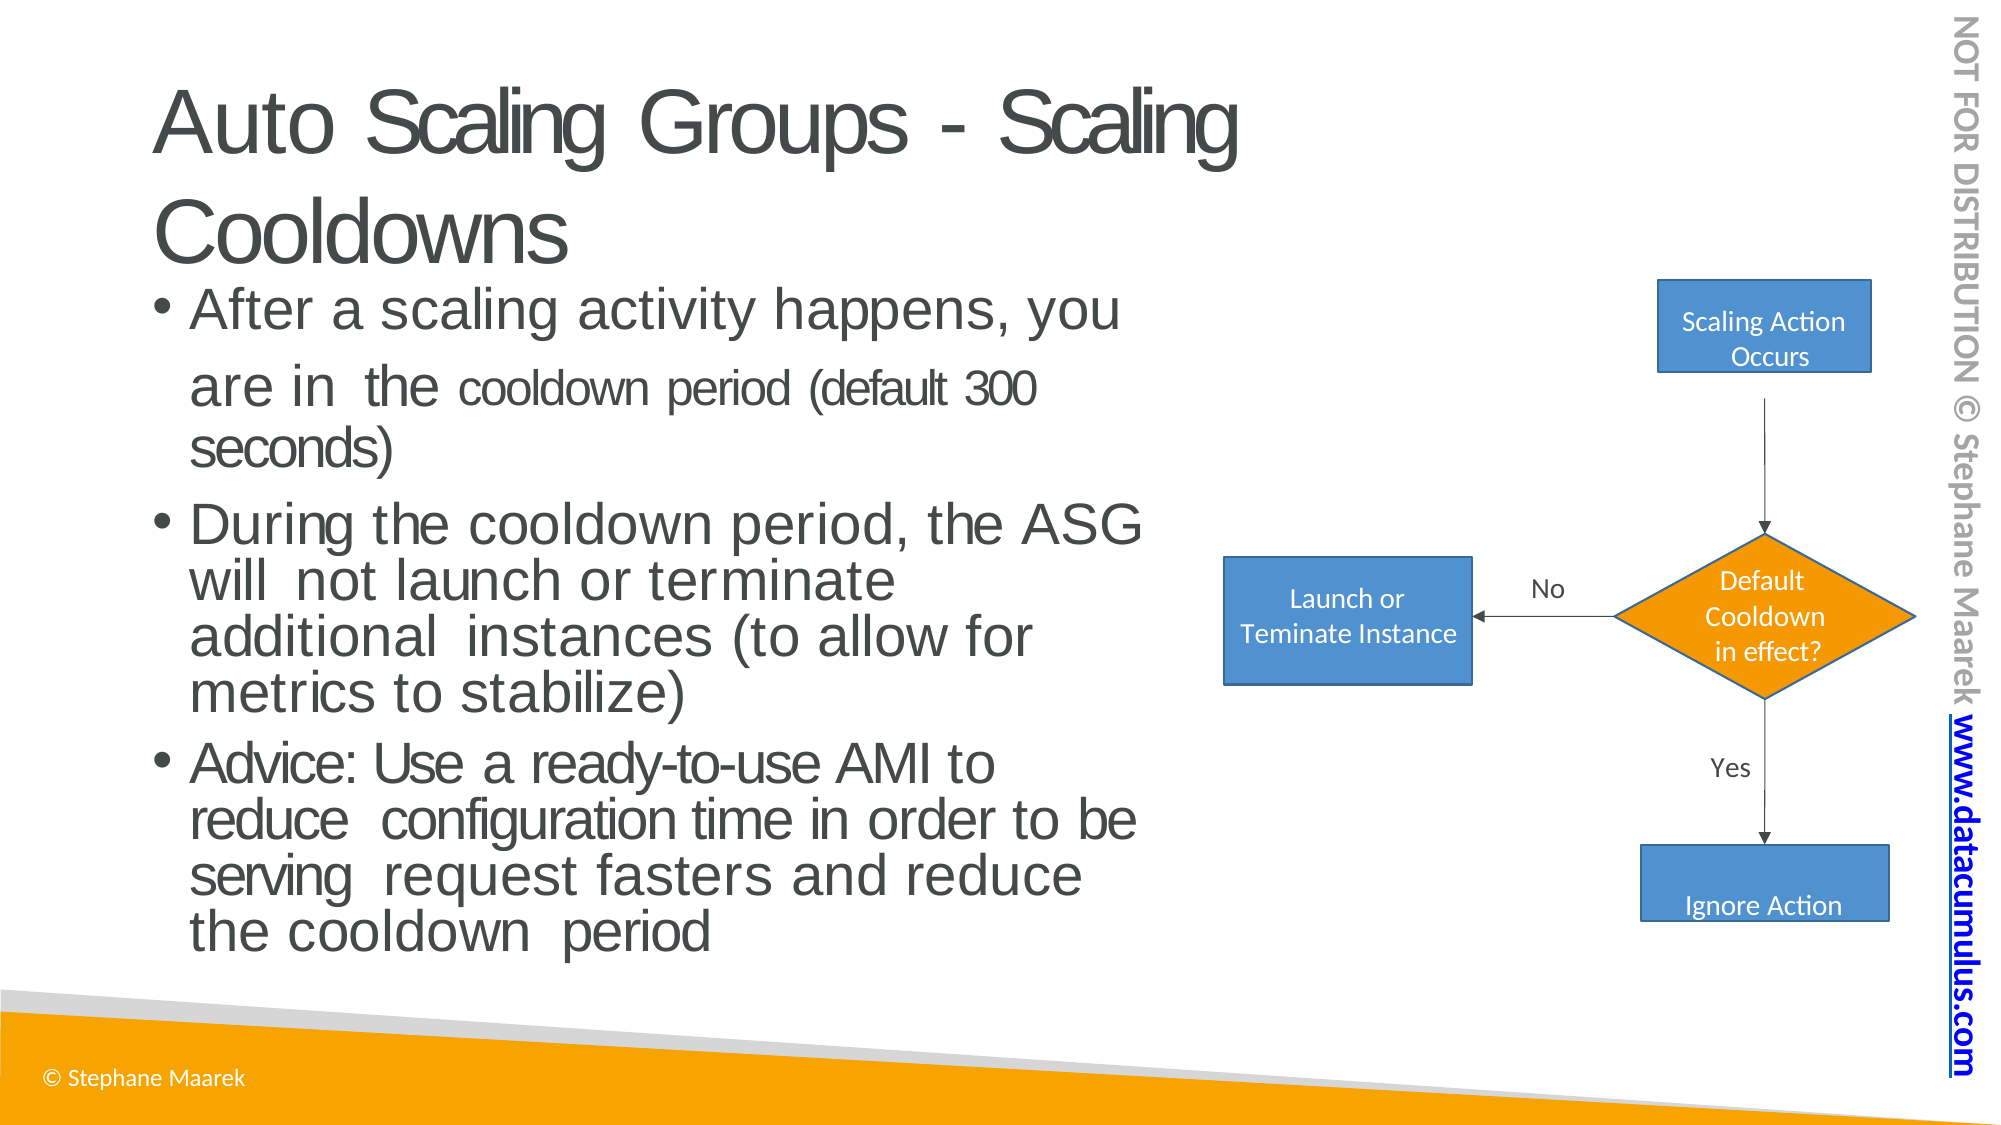

NOT FOR DISTRIBUTION © Stephane Maarek www.datacumulus.com
# Auto Scaling Groups - Scaling Cooldowns
After a scaling activity happens, you are in  the cooldown period (default 300  seconds)
During the cooldown period, the ASG will  not launch or terminate additional  instances (to allow for metrics to stabilize)
Scaling Action  Occurs

Launch or  Teminate Instance
Default  Cooldown  in effect?
No

Advice: Use a ready-to-use AMI to reduce  configuration time in order to be serving  request fasters and reduce the cooldown  period
Yes

Ignore Action
© Stephane Maarek